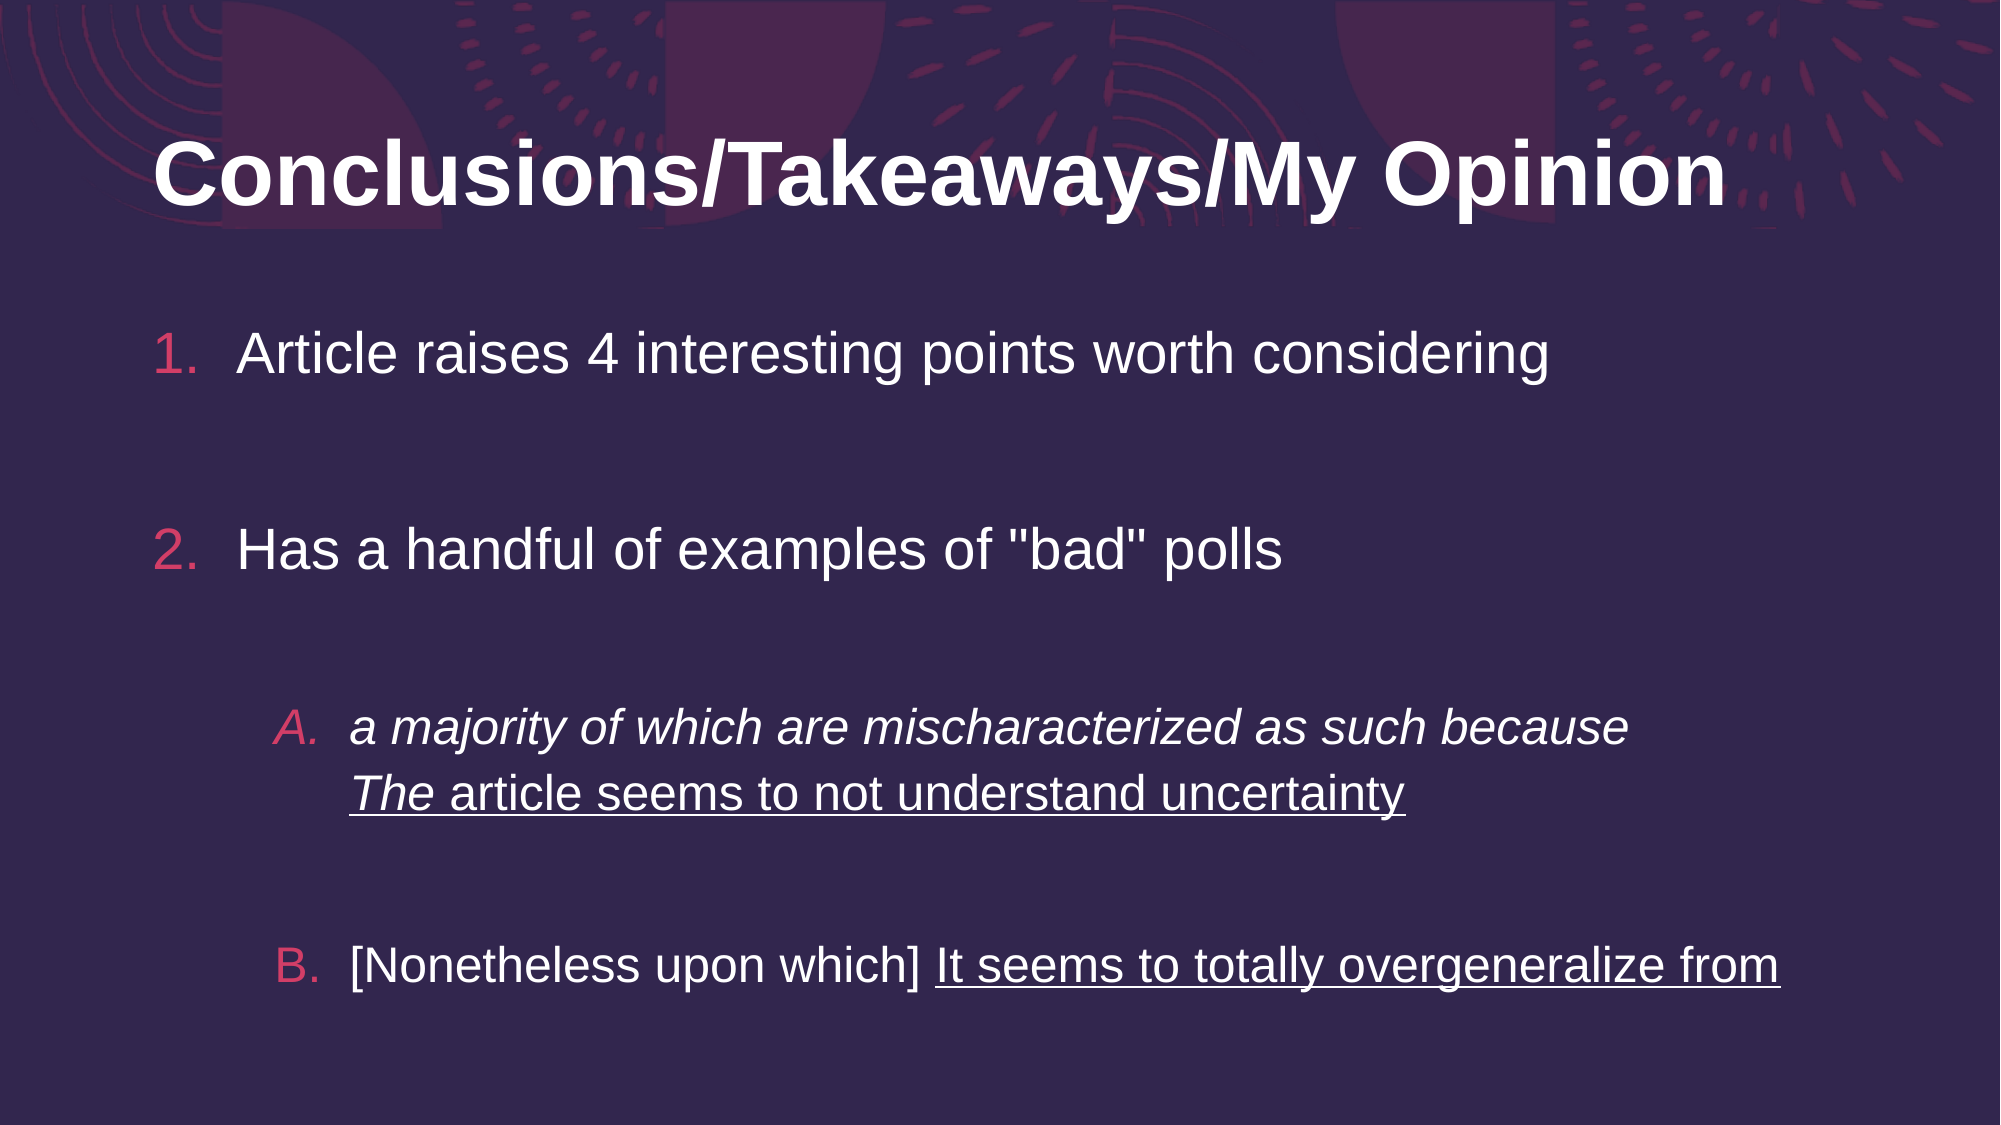

# Conclusions/Takeaways/My Opinion
Article raises 4 interesting points worth considering

Has a handful of examples of "bad" polls

a majority of which are mischaracterized as such because
The article seems to not understand uncertainty

[Nonetheless upon which] It seems to totally overgeneralize from